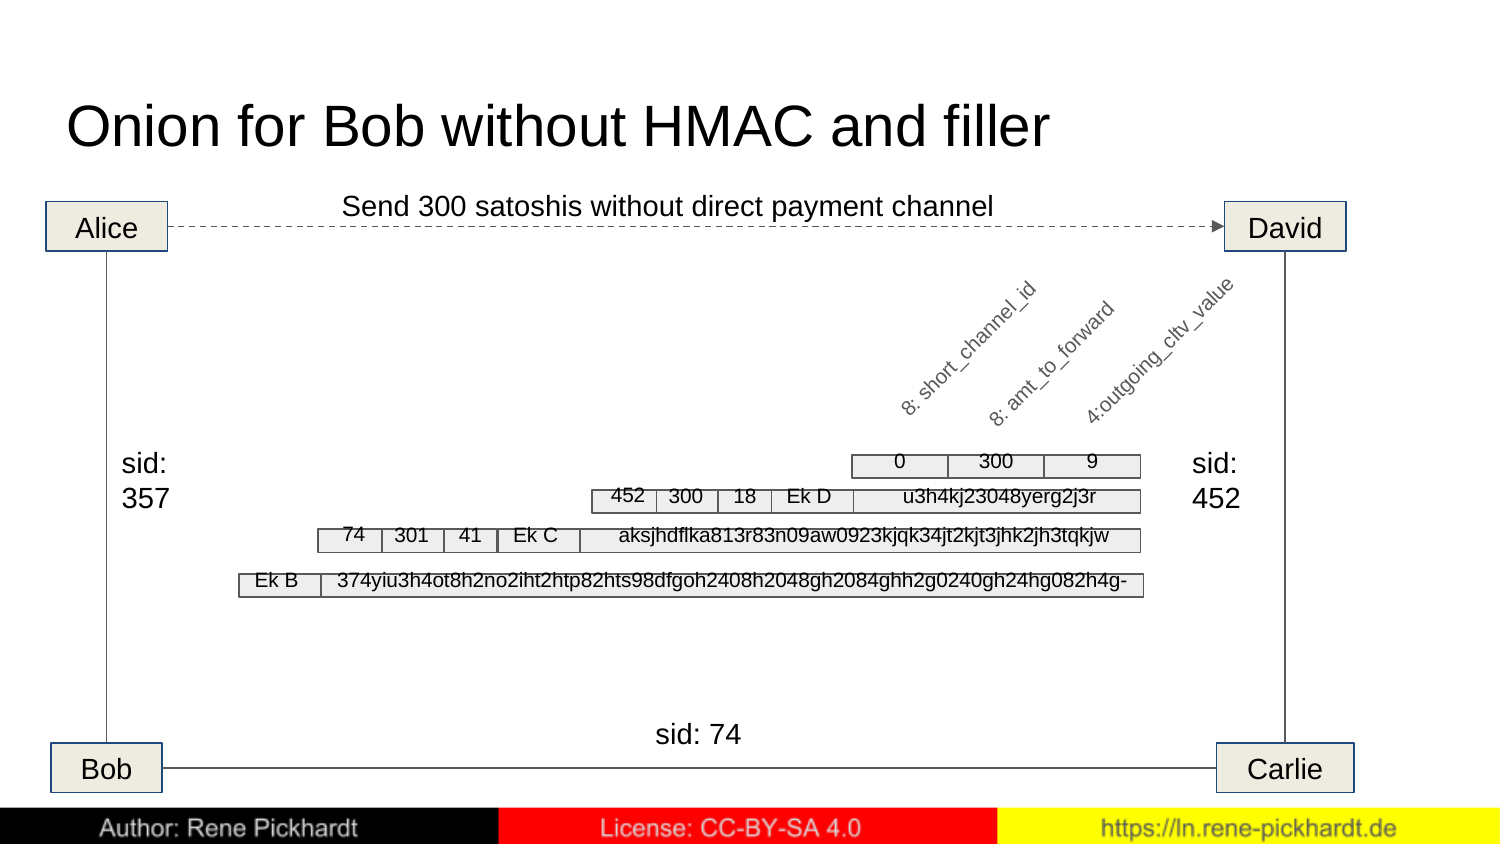

# Onion for Bob without HMAC and filler
Send 300 satoshis without direct payment channel
Alice
David
8: amt_to_forward
8: short_channel_id
4:outgoing_cltv_value

sid:
357
sid:
452
0
300
9

452
300
18
Ek D
u3h4kj23048yerg2j3r

74
301
41
Ek C
aksjhdflka813r83n09aw0923kjqk34jt2kjt3jhk2jh3tqkjw

Ek B
374yiu3h4ot8h2no2iht2htp82hts98dfgoh2408h2048gh2084ghh2g0240gh24hg082h4g-

sid: 74
Bob
Carlie